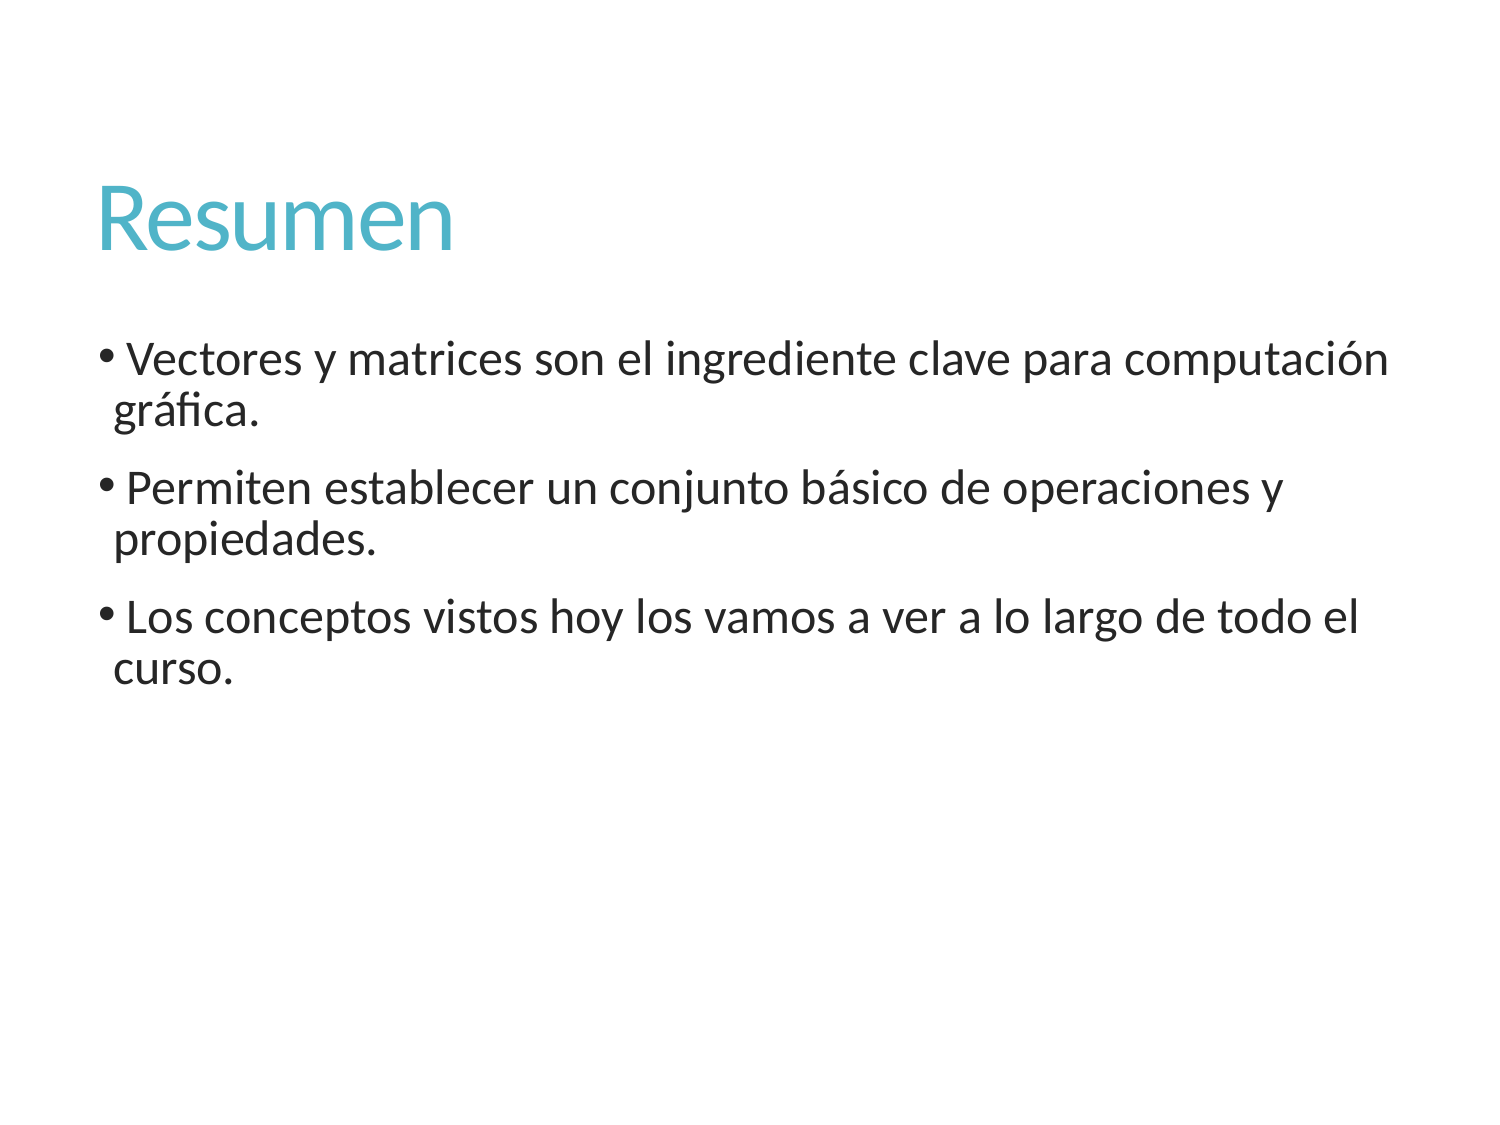

# Resumen
 Vectores y matrices son el ingrediente clave para computación gráfica.
 Permiten establecer un conjunto básico de operaciones y propiedades.
 Los conceptos vistos hoy los vamos a ver a lo largo de todo el curso.